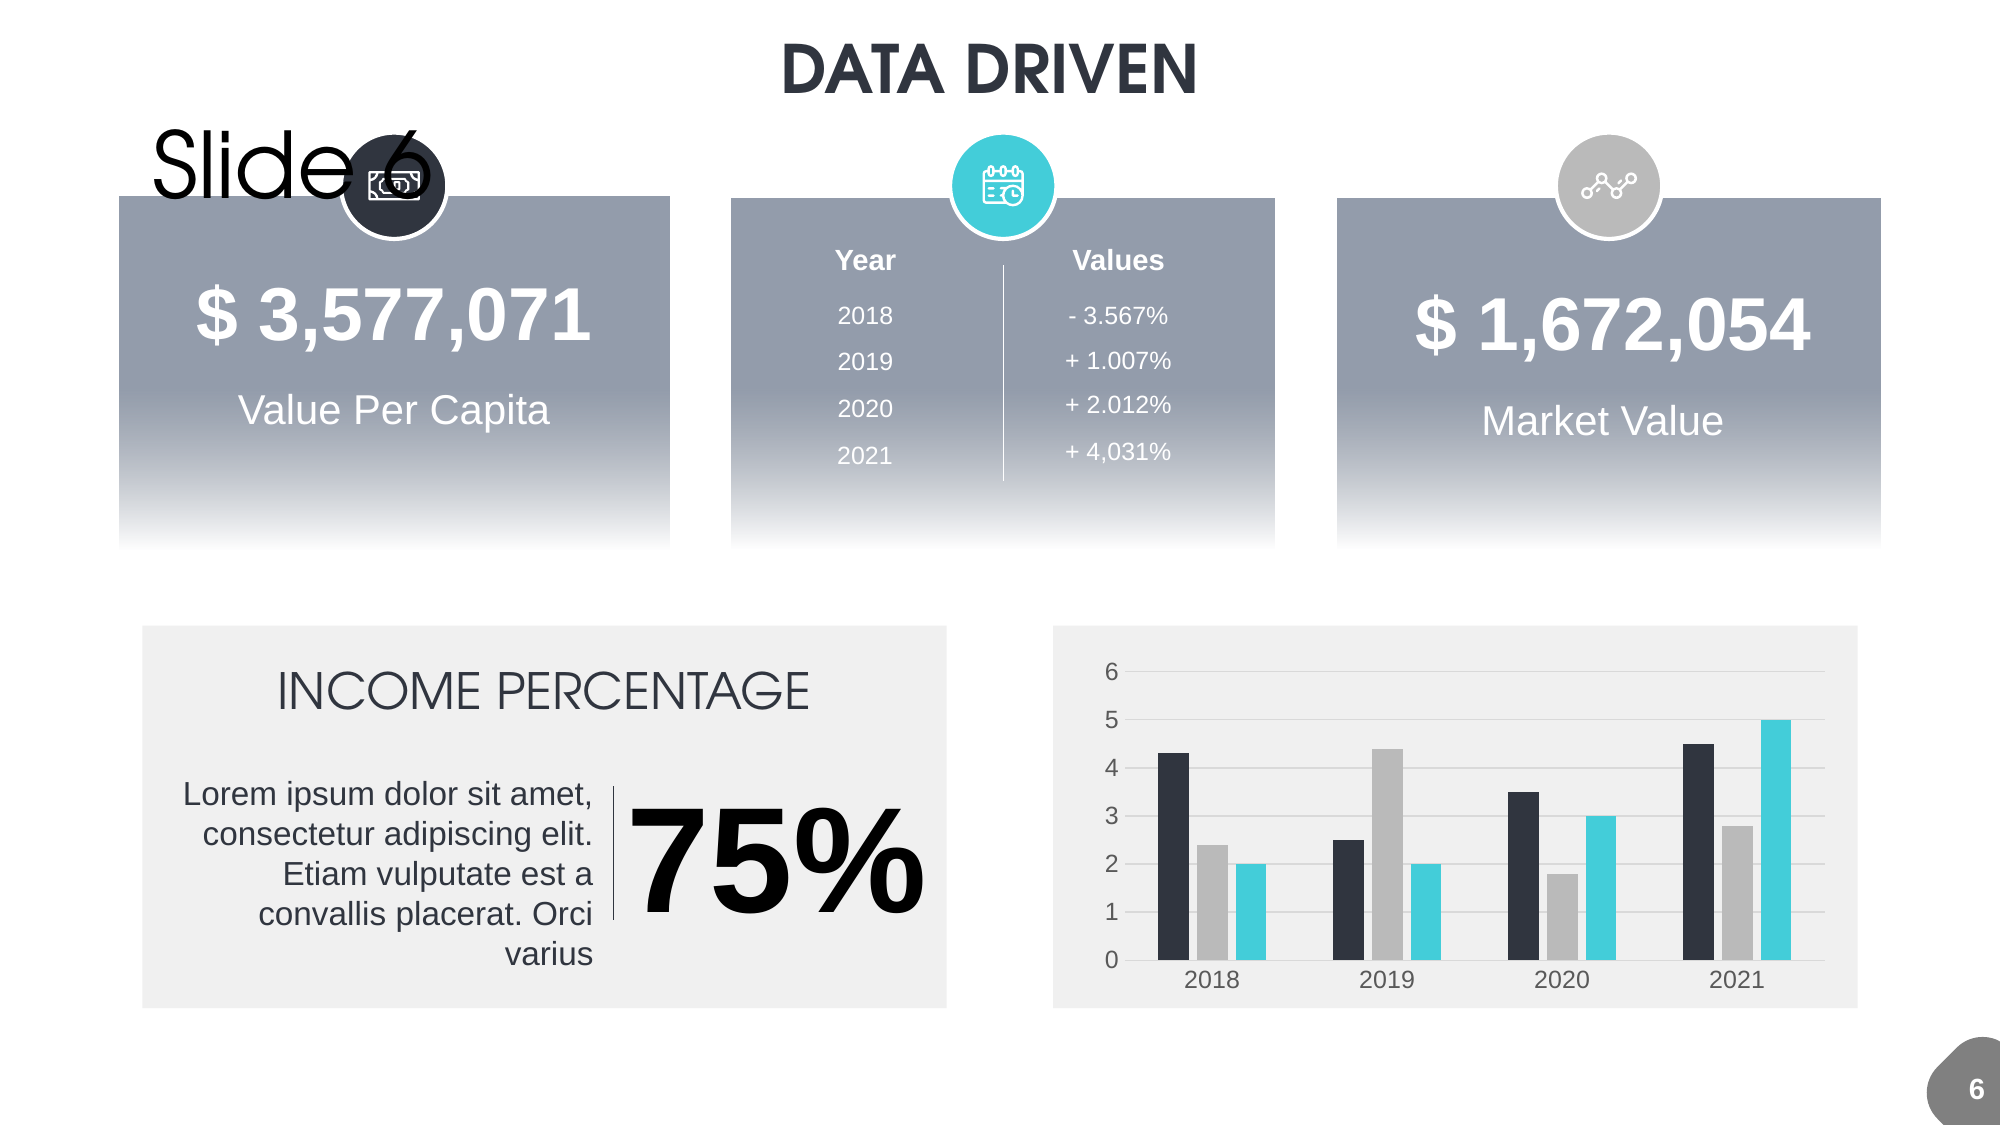

DATA DRIVEN
# Slide 6

$ 3,577,071
Value Per Capita

Year
2018
2019
2020
2021
Values
- 3.567%
+ 1.007%
+ 2.012%
+ 4,031%

$ 1,672,054
Market Value

INCOME PERCENTAGE
75%
Lorem ipsum dolor sit amet, consectetur adipiscing elit. Etiam vulputate est a convallis placerat. Orci varius

### Chart

| Category | Series 1 | Series 2 | Series 3 |
|---|---|---|---|
| 2018 | 4.3 | 2.4 | 2.0 |
| 2019 | 2.5 | 4.4 | 2.0 |
| 2020 | 3.5 | 1.8 | 3.0 |
| 2021 | 4.5 | 2.8 | 5.0 |
6